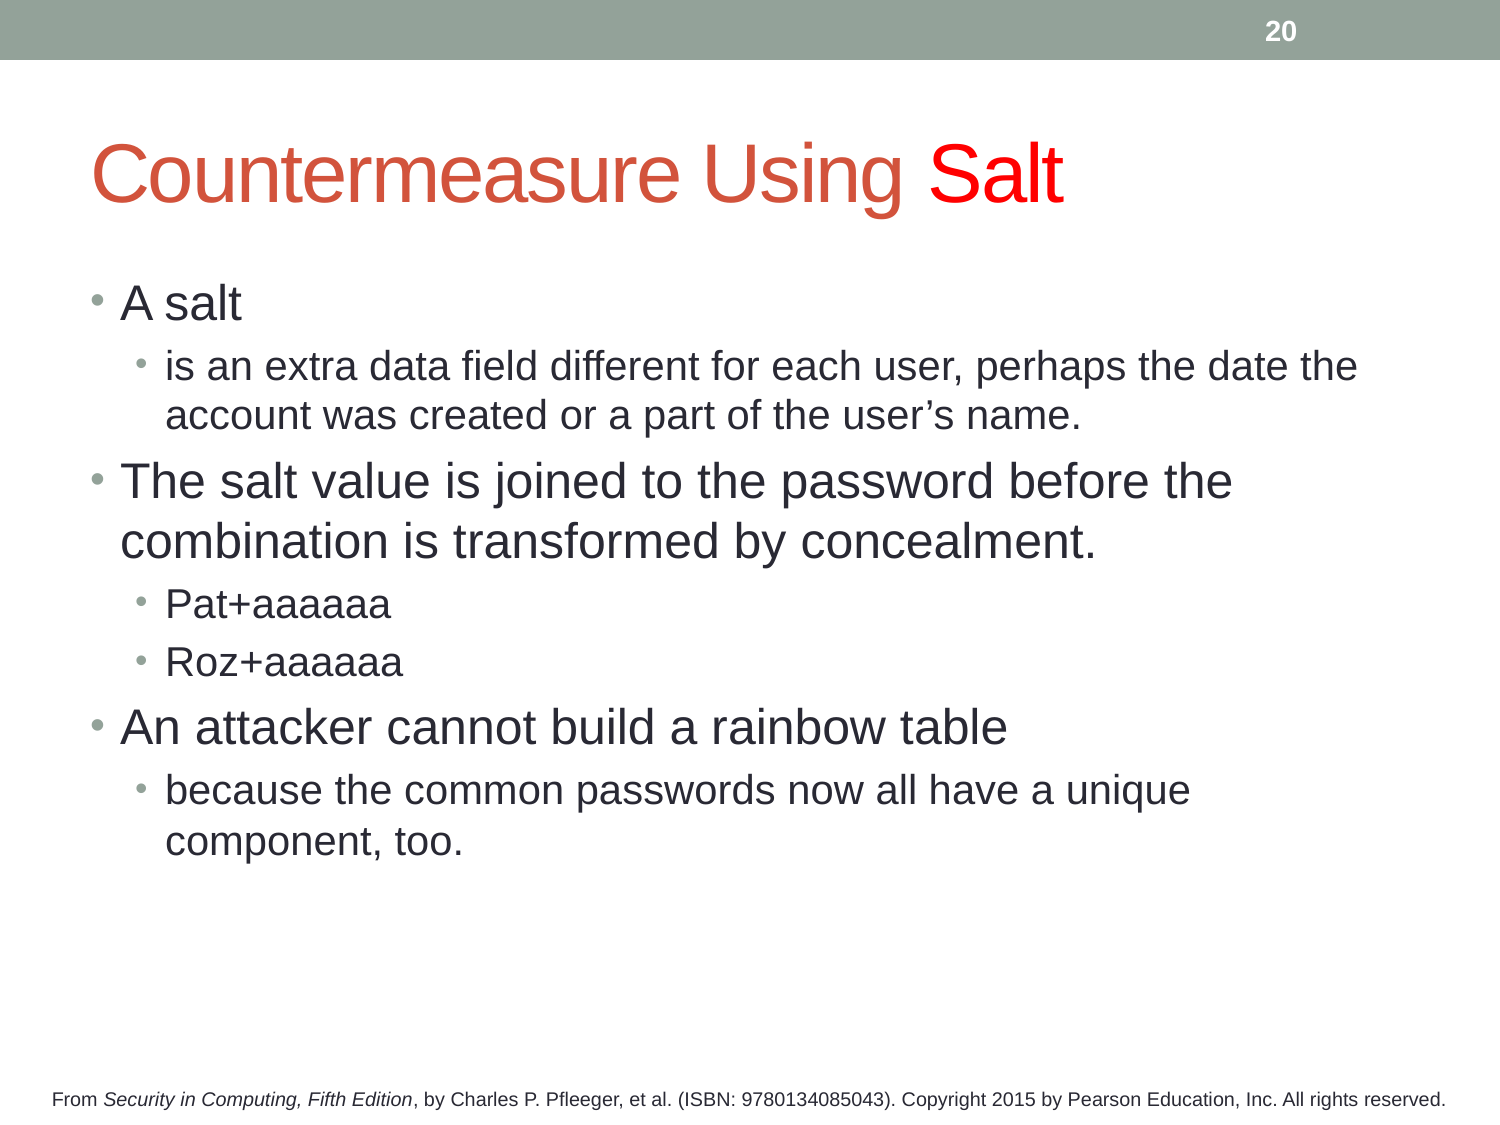

20
# Countermeasure Using Salt
A salt
is an extra data field different for each user, perhaps the date the account was created or a part of the user’s name.
The salt value is joined to the password before the combination is transformed by concealment.
Pat+aaaaaa
Roz+aaaaaa
An attacker cannot build a rainbow table
because the common passwords now all have a unique component, too.
From Security in Computing, Fifth Edition, by Charles P. Pfleeger, et al. (ISBN: 9780134085043). Copyright 2015 by Pearson Education, Inc. All rights reserved.